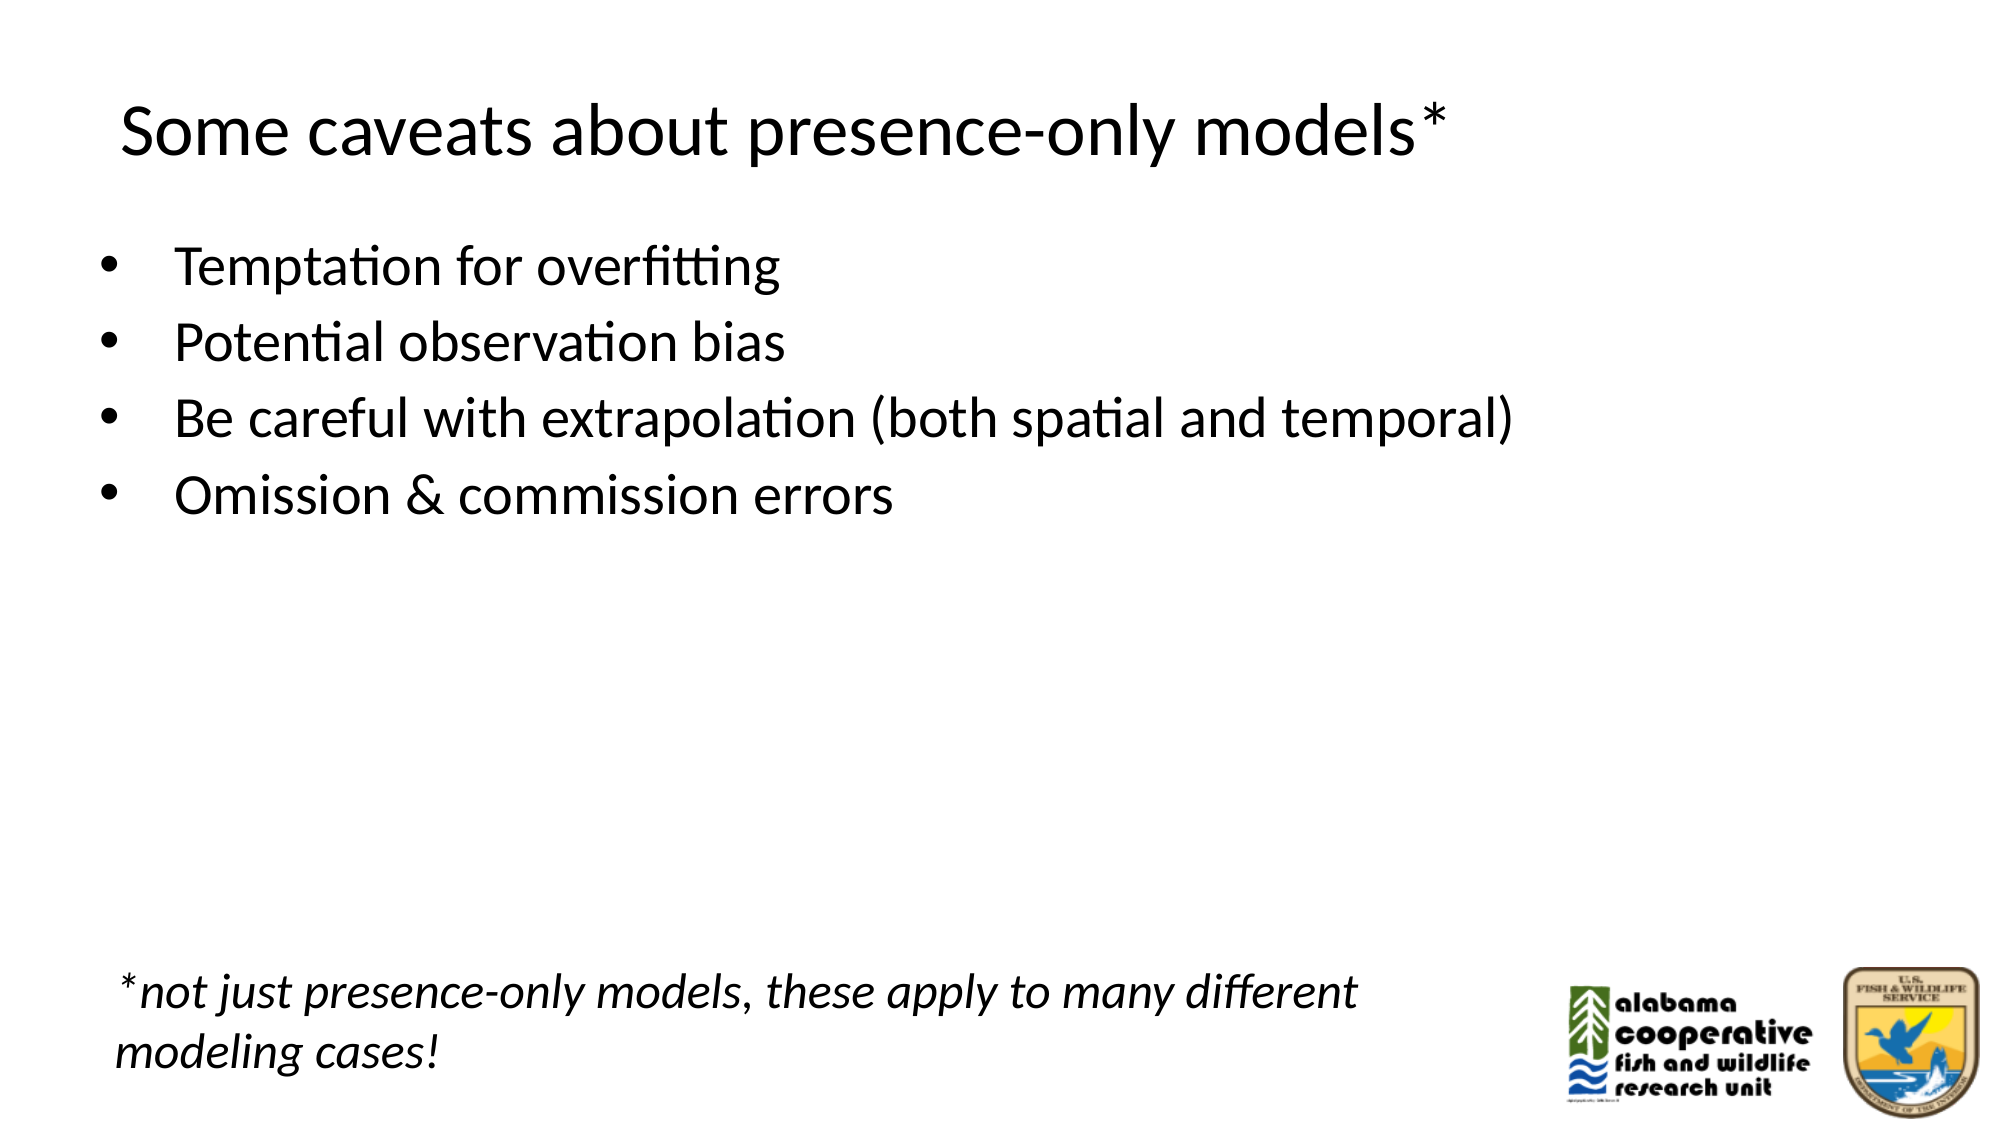

# Some caveats about presence-only models*
Temptation for overfitting
Potential observation bias
Be careful with extrapolation (both spatial and temporal)
Omission & commission errors

*not just presence-only models, these apply to many different modeling cases!